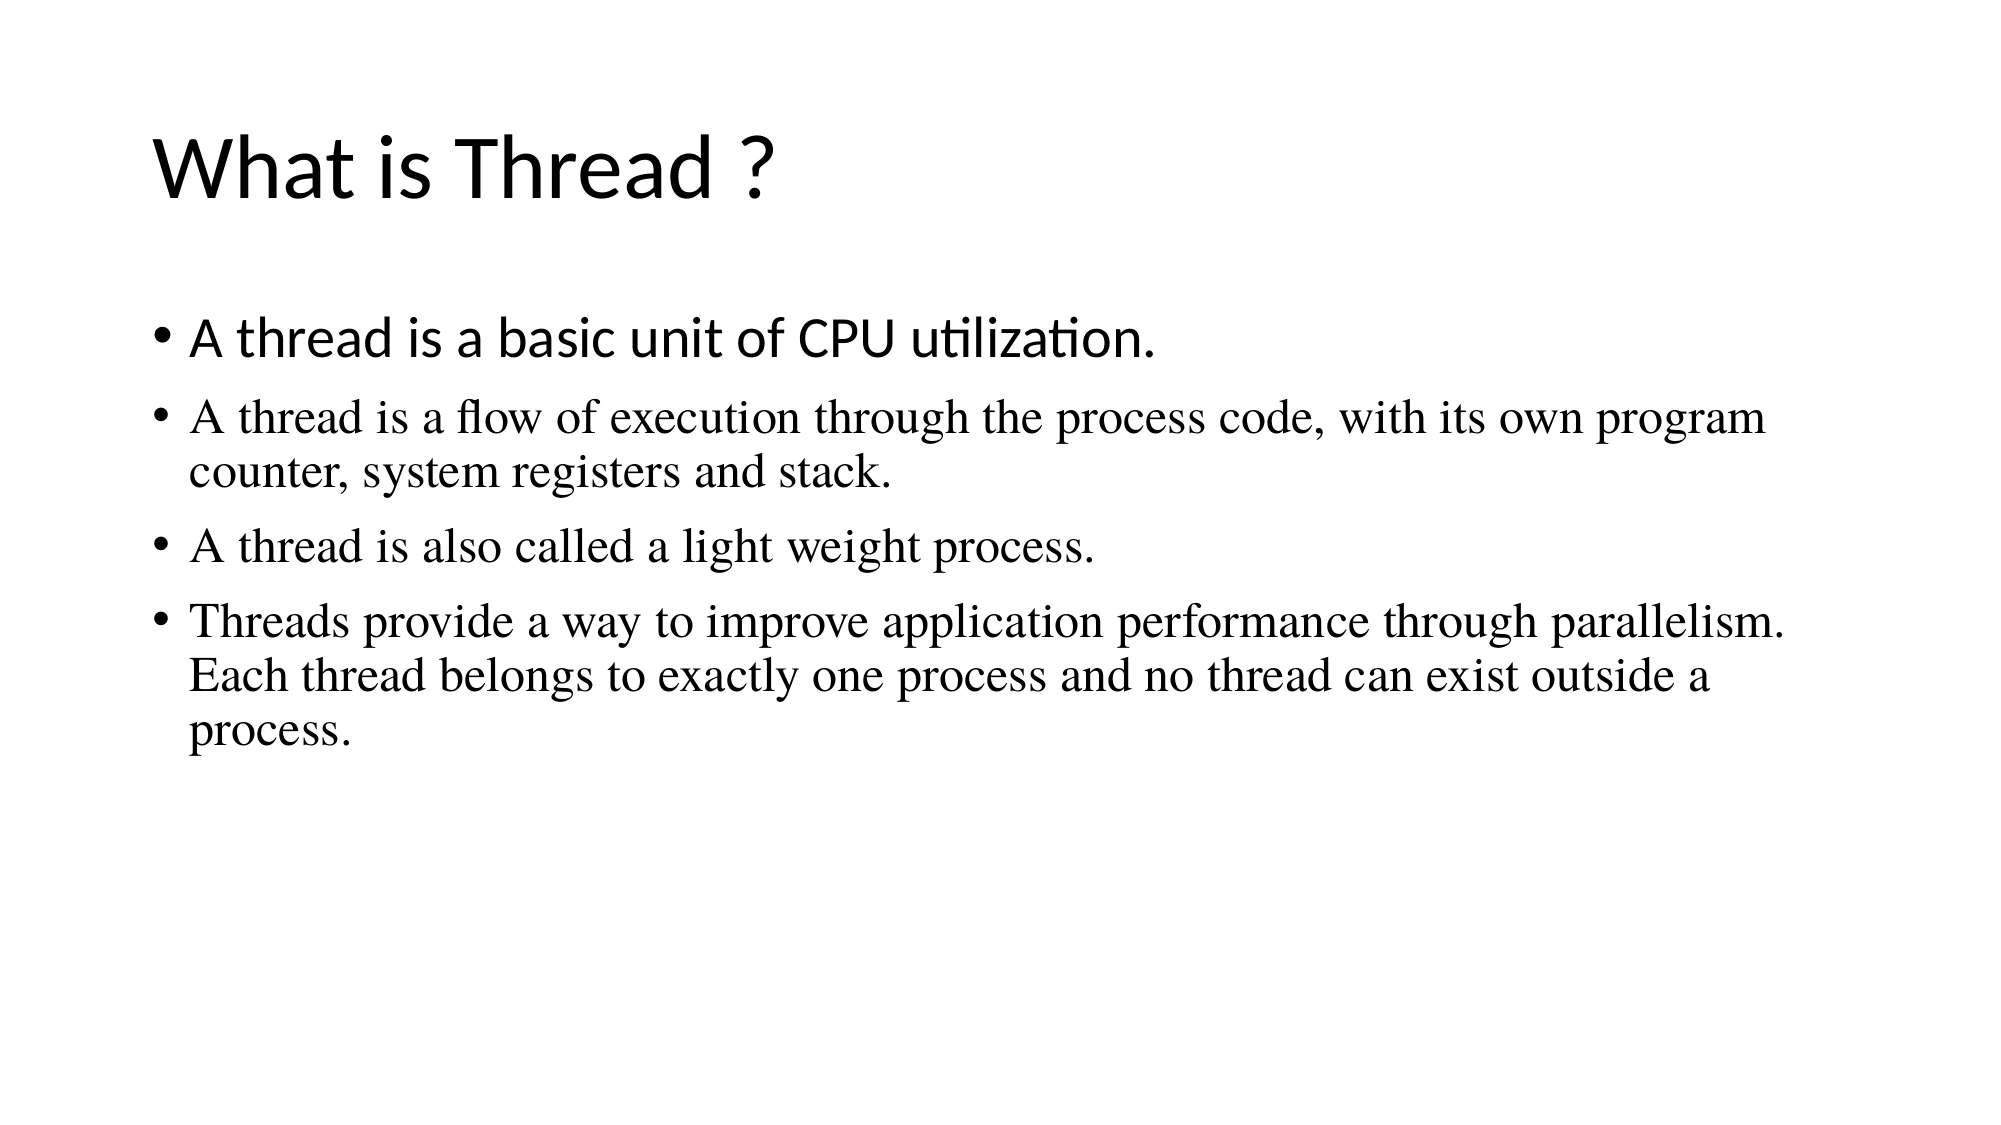

# What is Thread ?
A thread is a basic unit of CPU utilization.
A thread is a flow of execution through the process code, with its own program counter, system registers and stack.
A thread is also called a light weight process.
Threads provide a way to improve application performance through parallelism. Each thread belongs to exactly one process and no thread can exist outside a process.